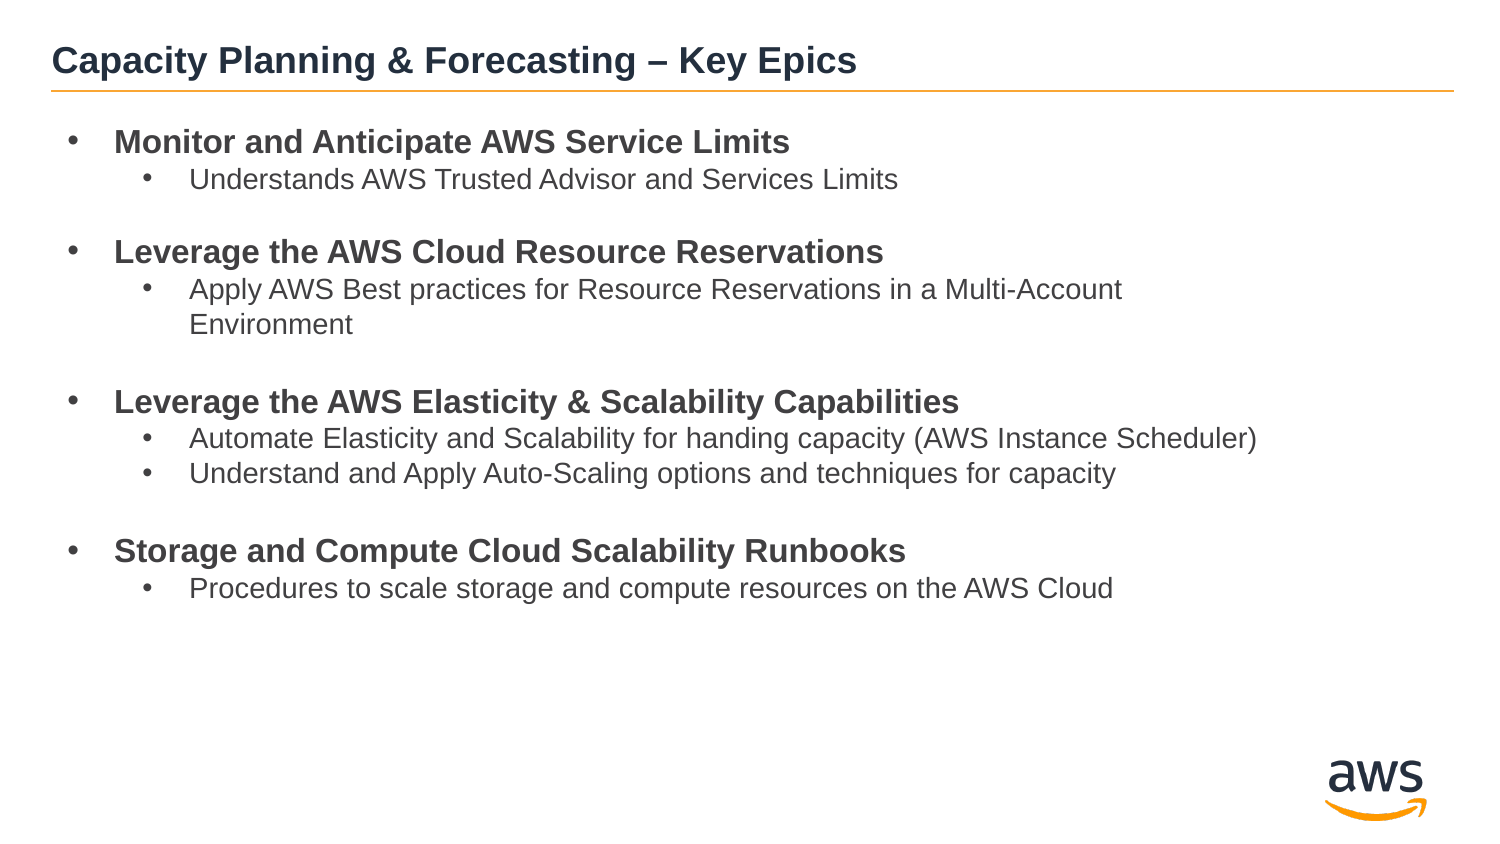

Capacity Planning & Forecasting – Key Epics
Monitor and Anticipate AWS Service Limits
Understands AWS Trusted Advisor and Services Limits

Leverage the AWS Cloud Resource Reservations
Apply AWS Best practices for Resource Reservations in a Multi-Account Environment

Leverage the AWS Elasticity & Scalability Capabilities
Automate Elasticity and Scalability for handing capacity (AWS Instance Scheduler)
Understand and Apply Auto-Scaling options and techniques for capacity

Storage and Compute Cloud Scalability Runbooks
Procedures to scale storage and compute resources on the AWS Cloud